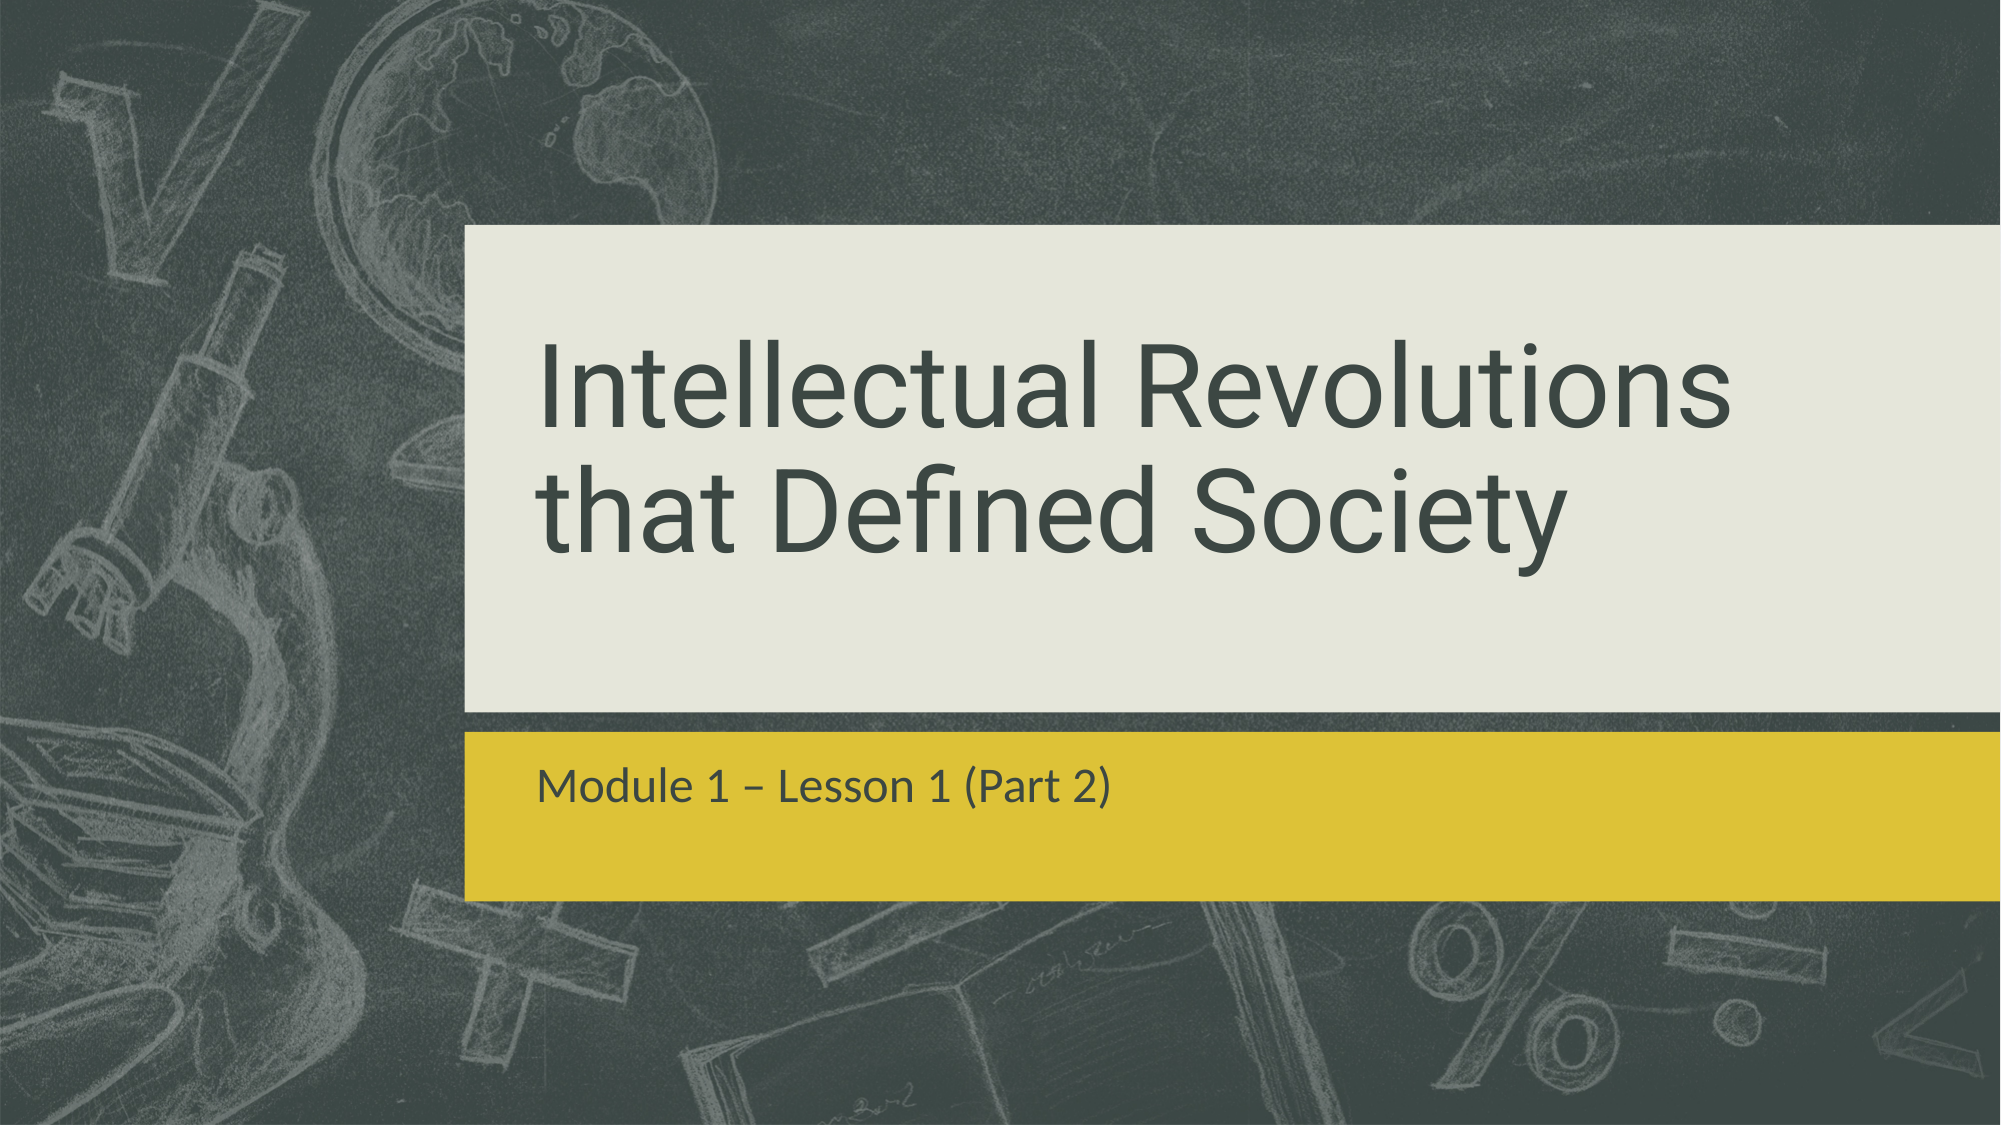

# Intellectual Revolutions that Defined Society
Module 1 – Lesson 1 (Part 2)